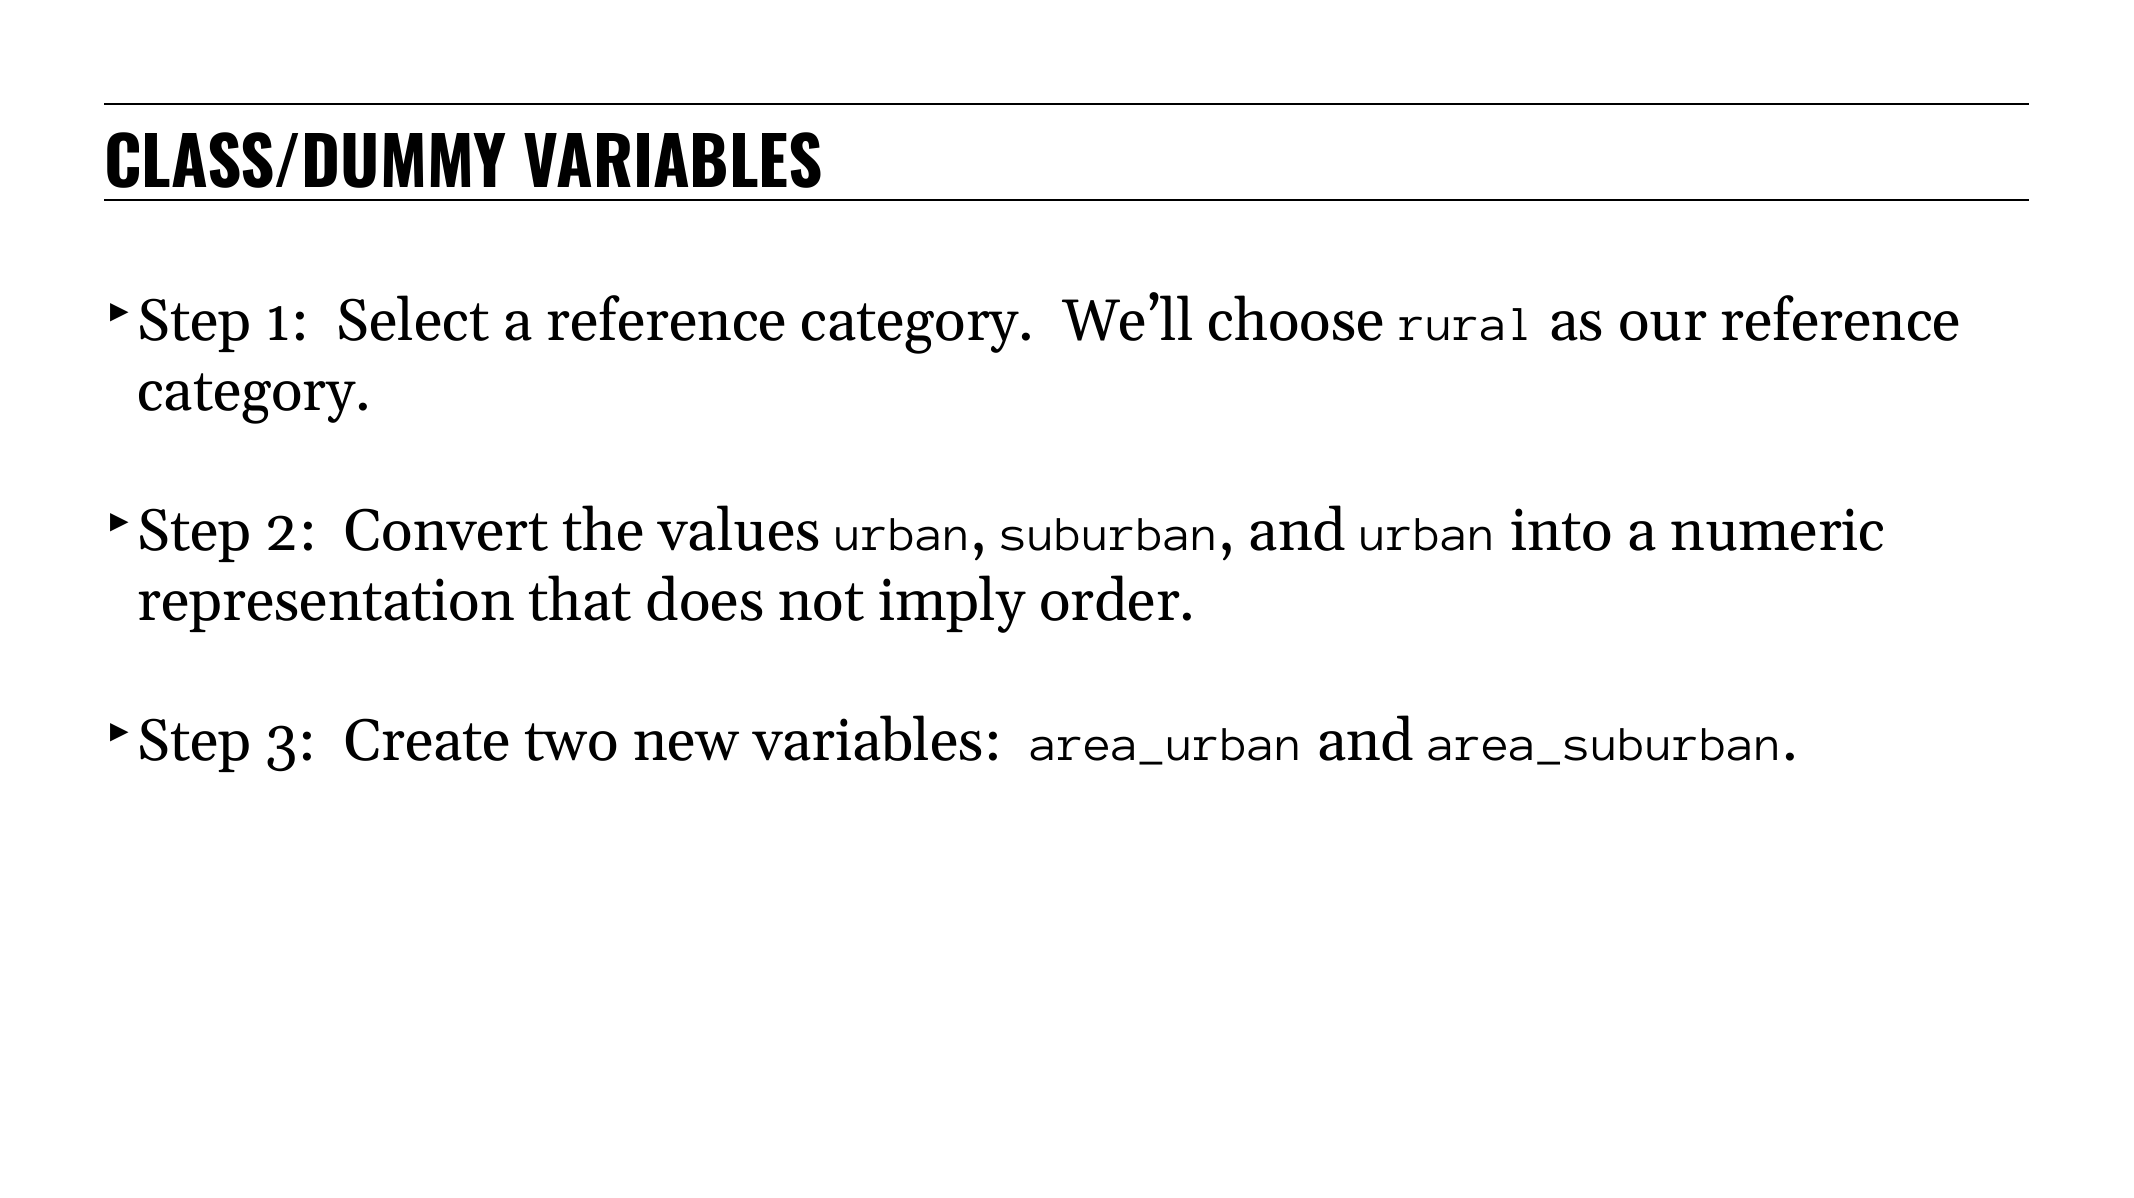

CLASS/DUMMY VARIABLES

Step 1:  Select a reference category.  We’ll choose rural as our reference category.

Step 2:  Convert the values urban, suburban, and urban into a numeric representation that does not imply order.

Step 3:  Create two new variables:  area_urban and area_suburban.